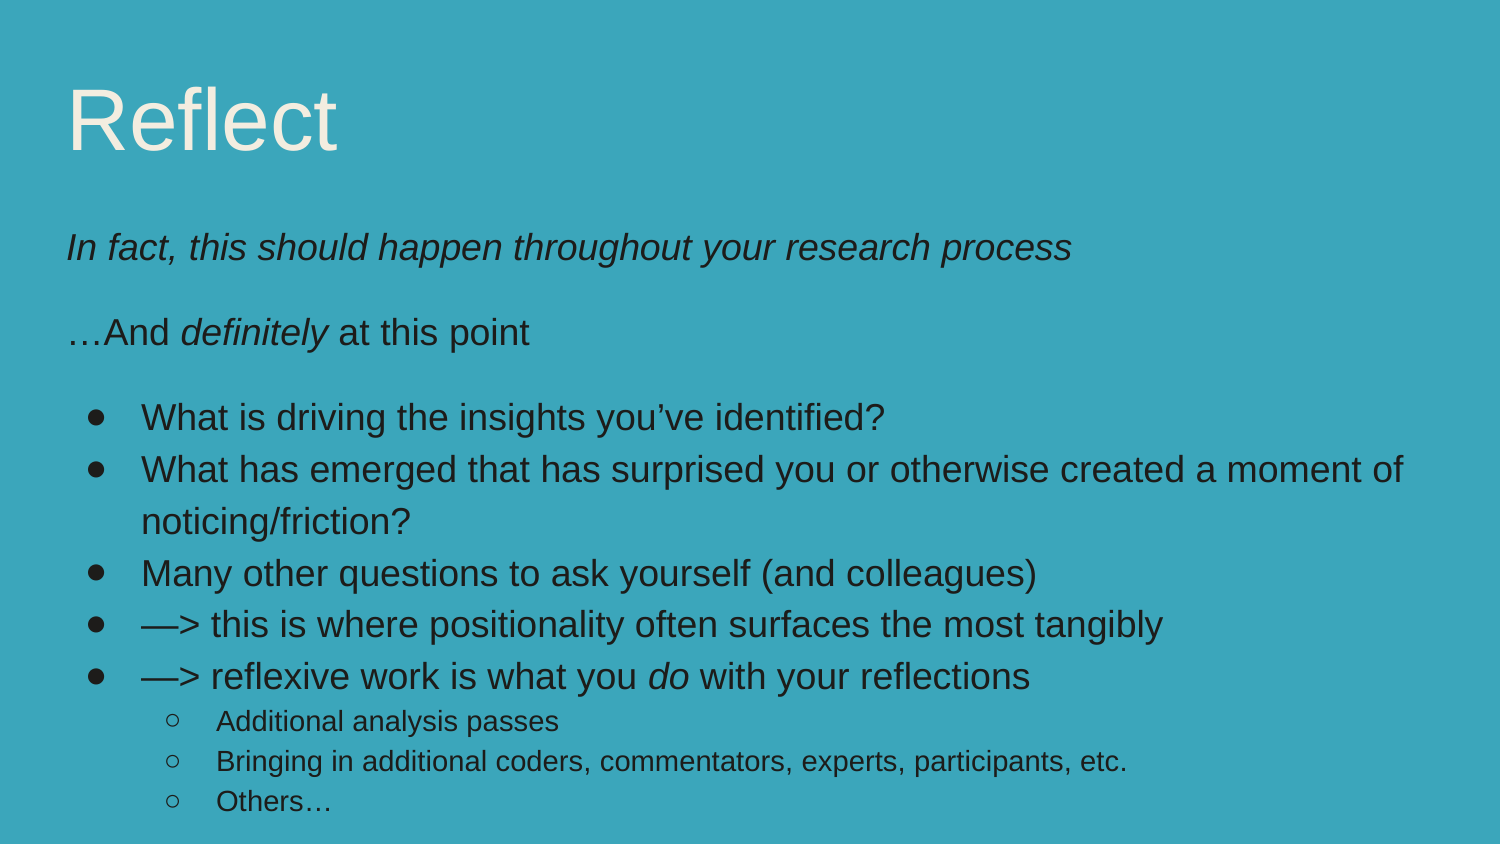

# Reflect
In fact, this should happen throughout your research process
…And definitely at this point
What is driving the insights you’ve identified?
What has emerged that has surprised you or otherwise created a moment of noticing/friction?
Many other questions to ask yourself (and colleagues)
—> this is where positionality often surfaces the most tangibly
—> reflexive work is what you do with your reflections
Additional analysis passes
Bringing in additional coders, commentators, experts, participants, etc.
Others…